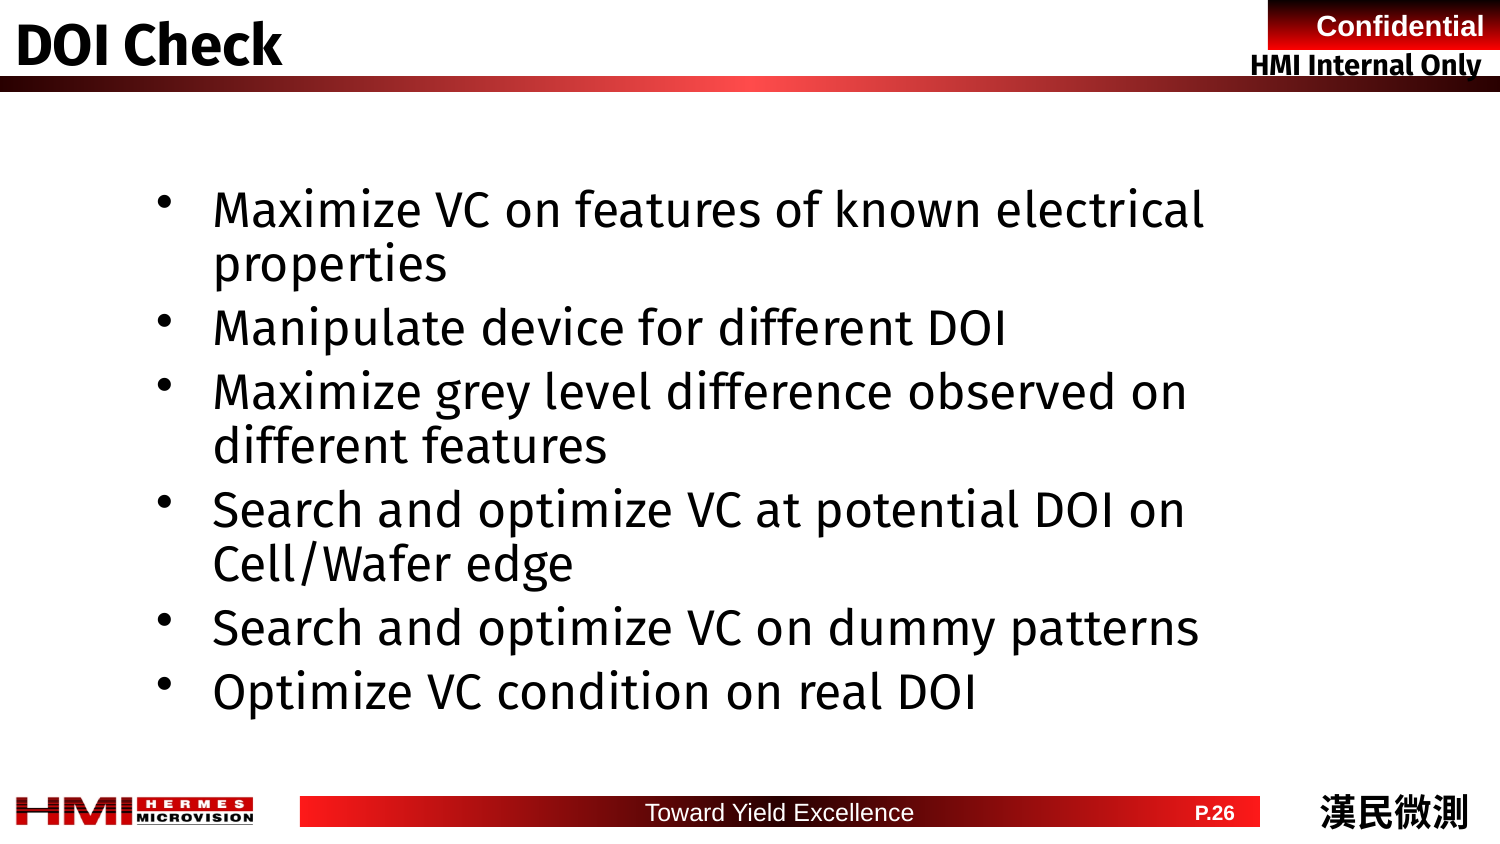

# DOI Check
Maximize VC on features of known electrical properties
Manipulate device for different DOI
Maximize grey level difference observed on different features
Search and optimize VC at potential DOI on Cell/Wafer edge
Search and optimize VC on dummy patterns
Optimize VC condition on real DOI